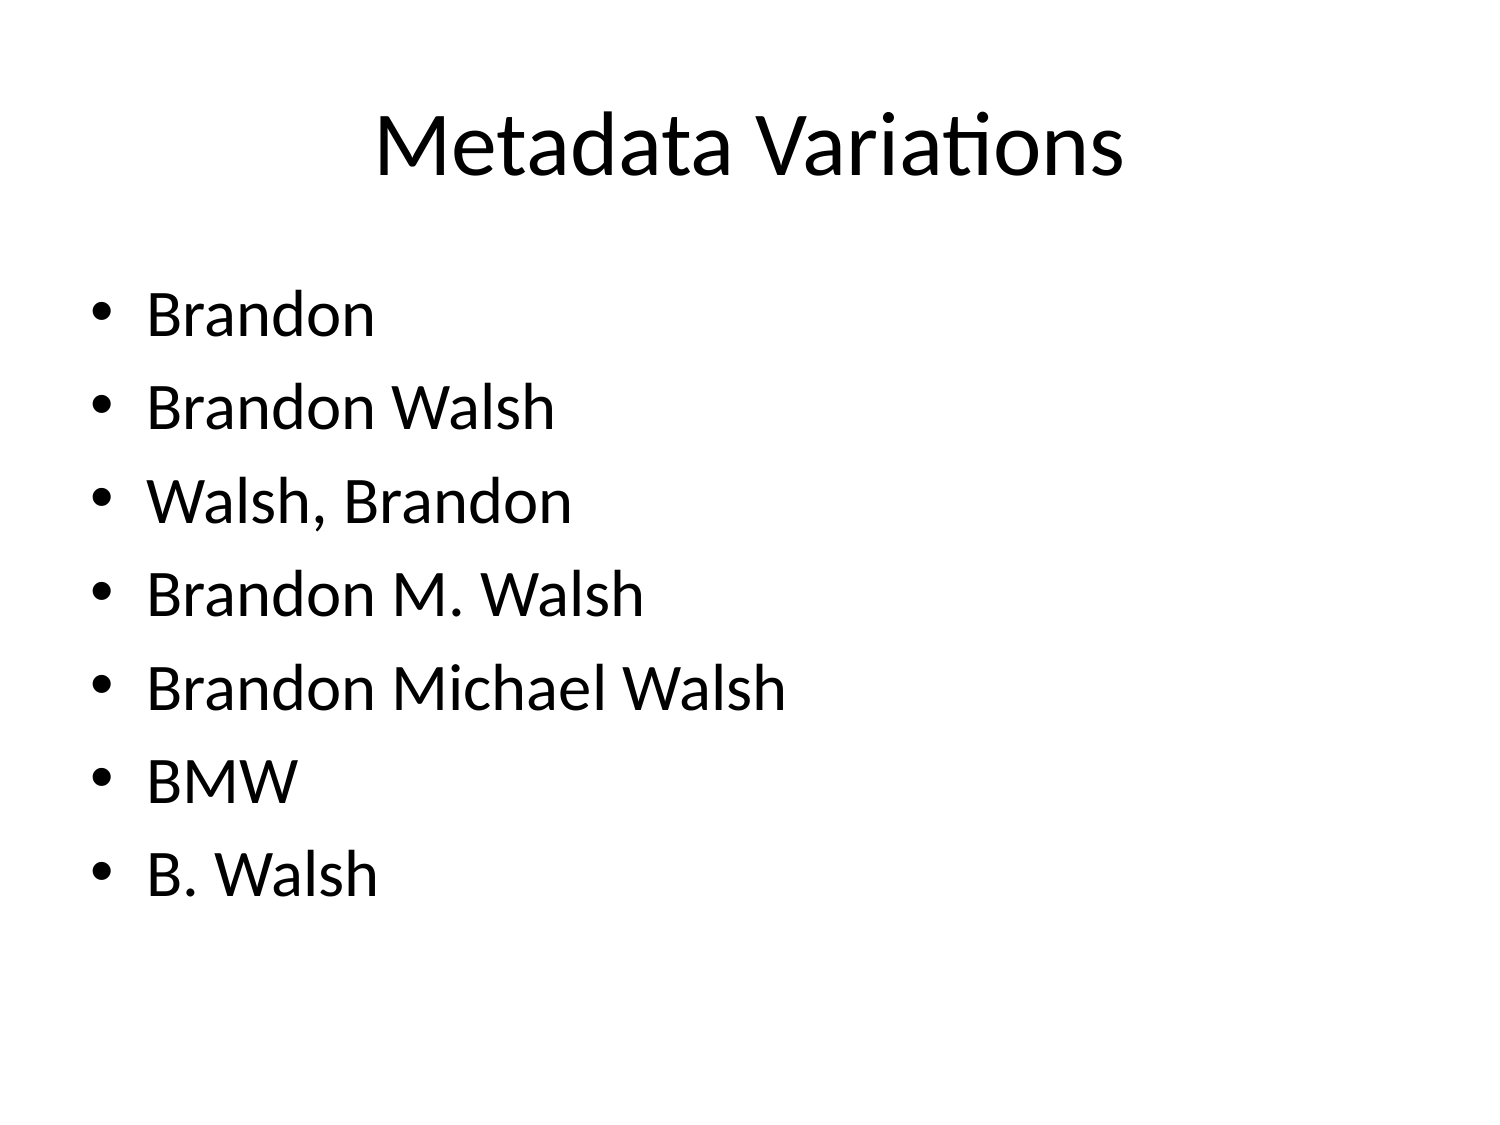

# Metadata Variations
Brandon
Brandon Walsh
Walsh, Brandon
Brandon M. Walsh
Brandon Michael Walsh
BMW
B. Walsh